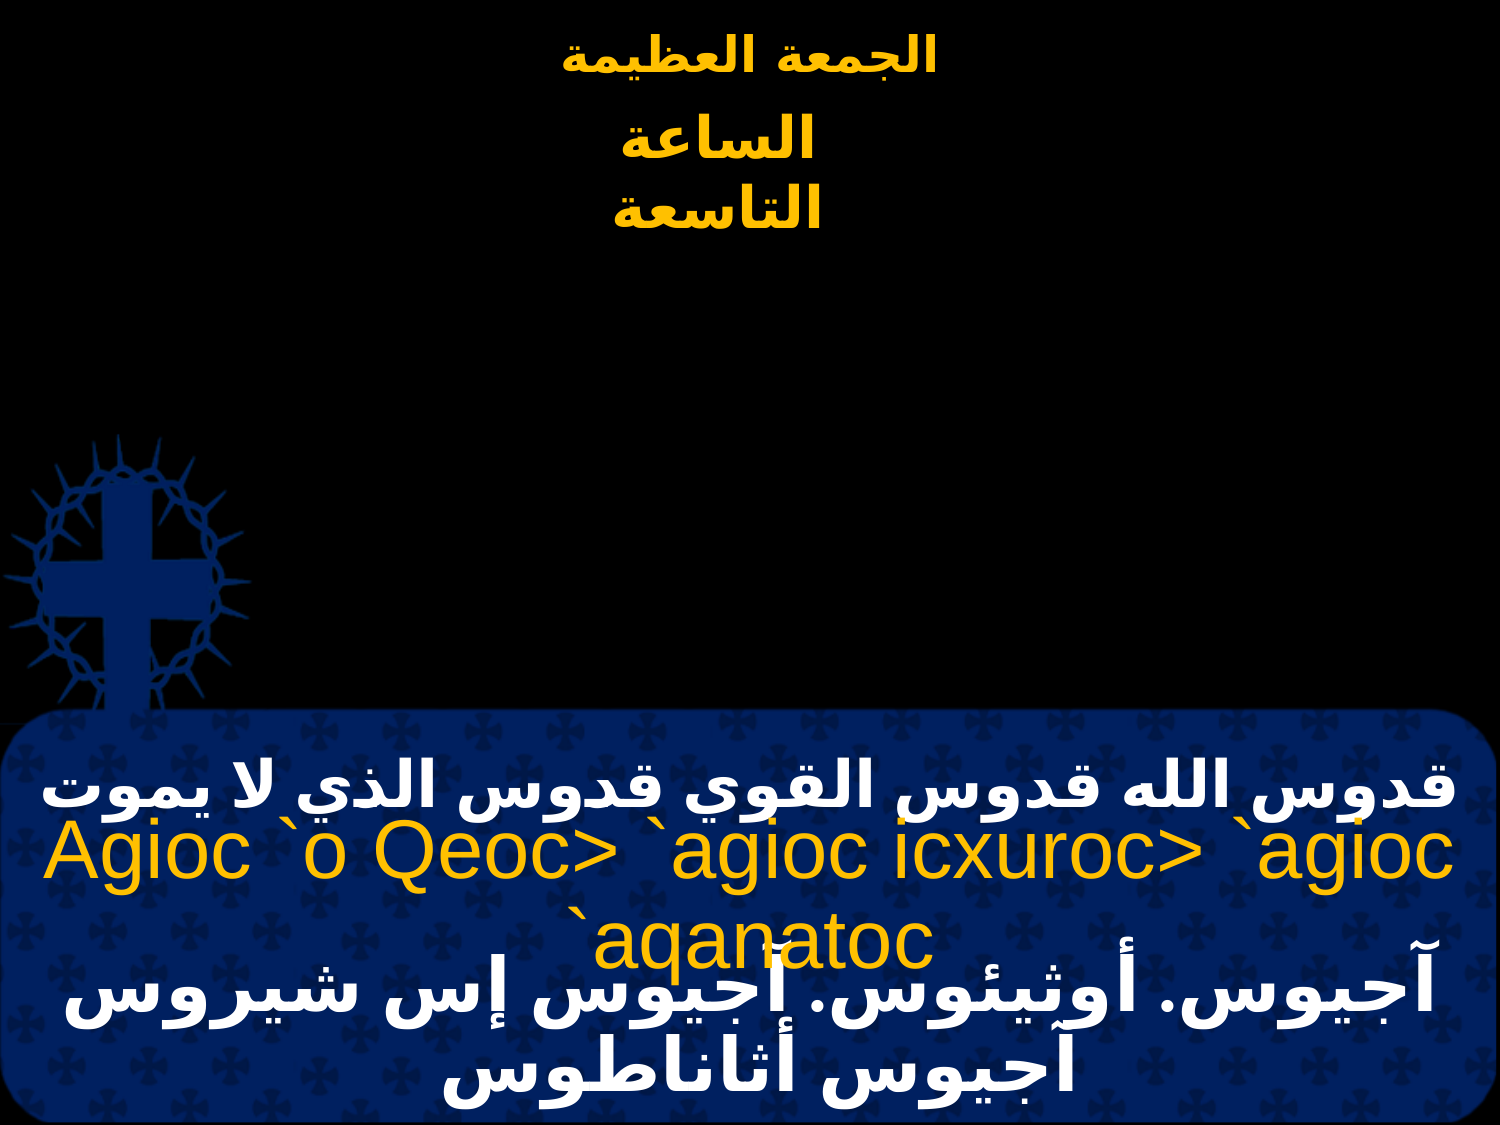

# قدوس الله قدوس القوي قدوس الذي لا يموت
Agioc `o Qeoc> `agioc icxuroc> `agioc `aqanatoc
آجيوس. أوثيئوس. آجيوس إس شيروس آجيوس أثاناطوس